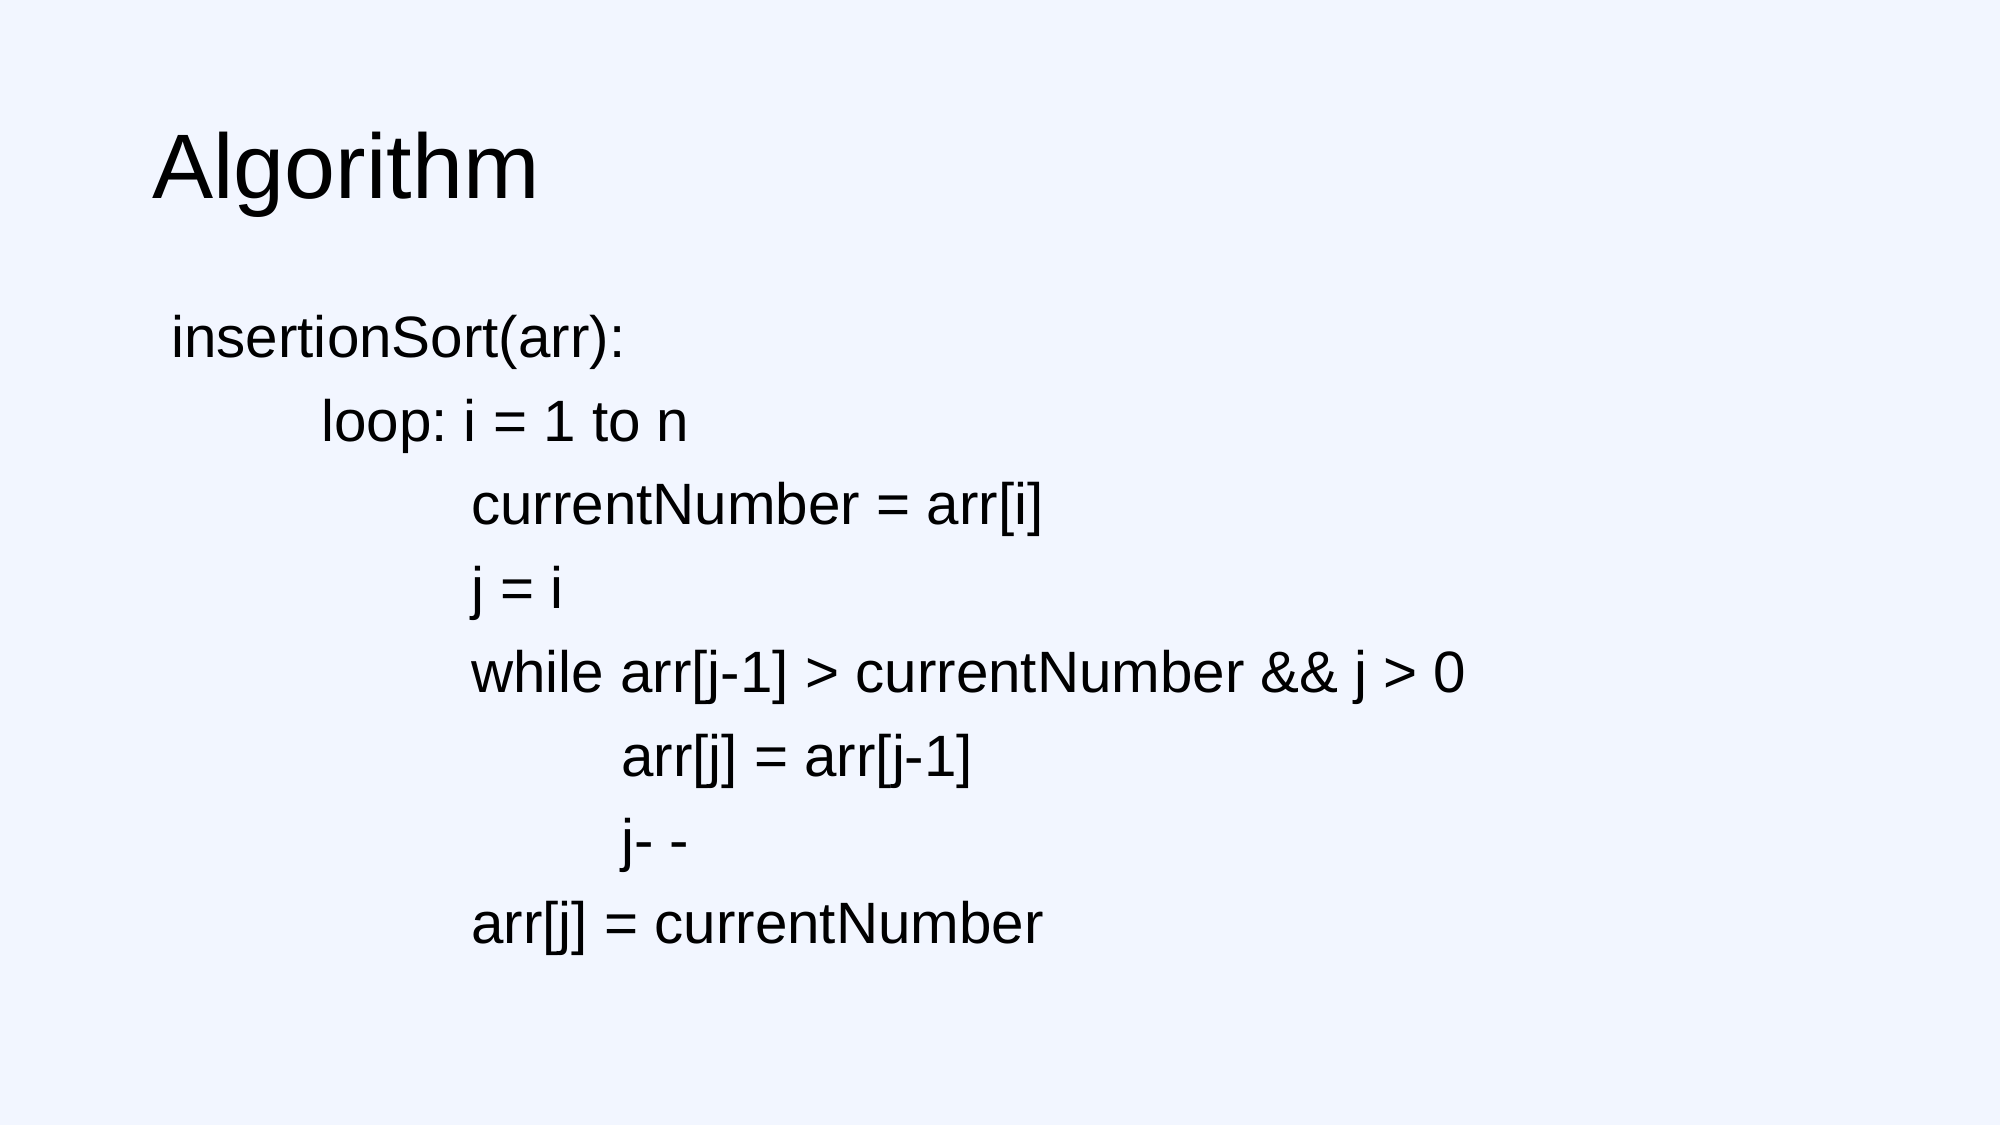

# Algorithm
insertionSort(arr):
	loop: i = 1 to n
		currentNumber = arr[i]
		j = i
		while arr[j-1] > currentNumber && j > 0
			arr[j] = arr[j-1]
			j- -
		arr[j] = currentNumber